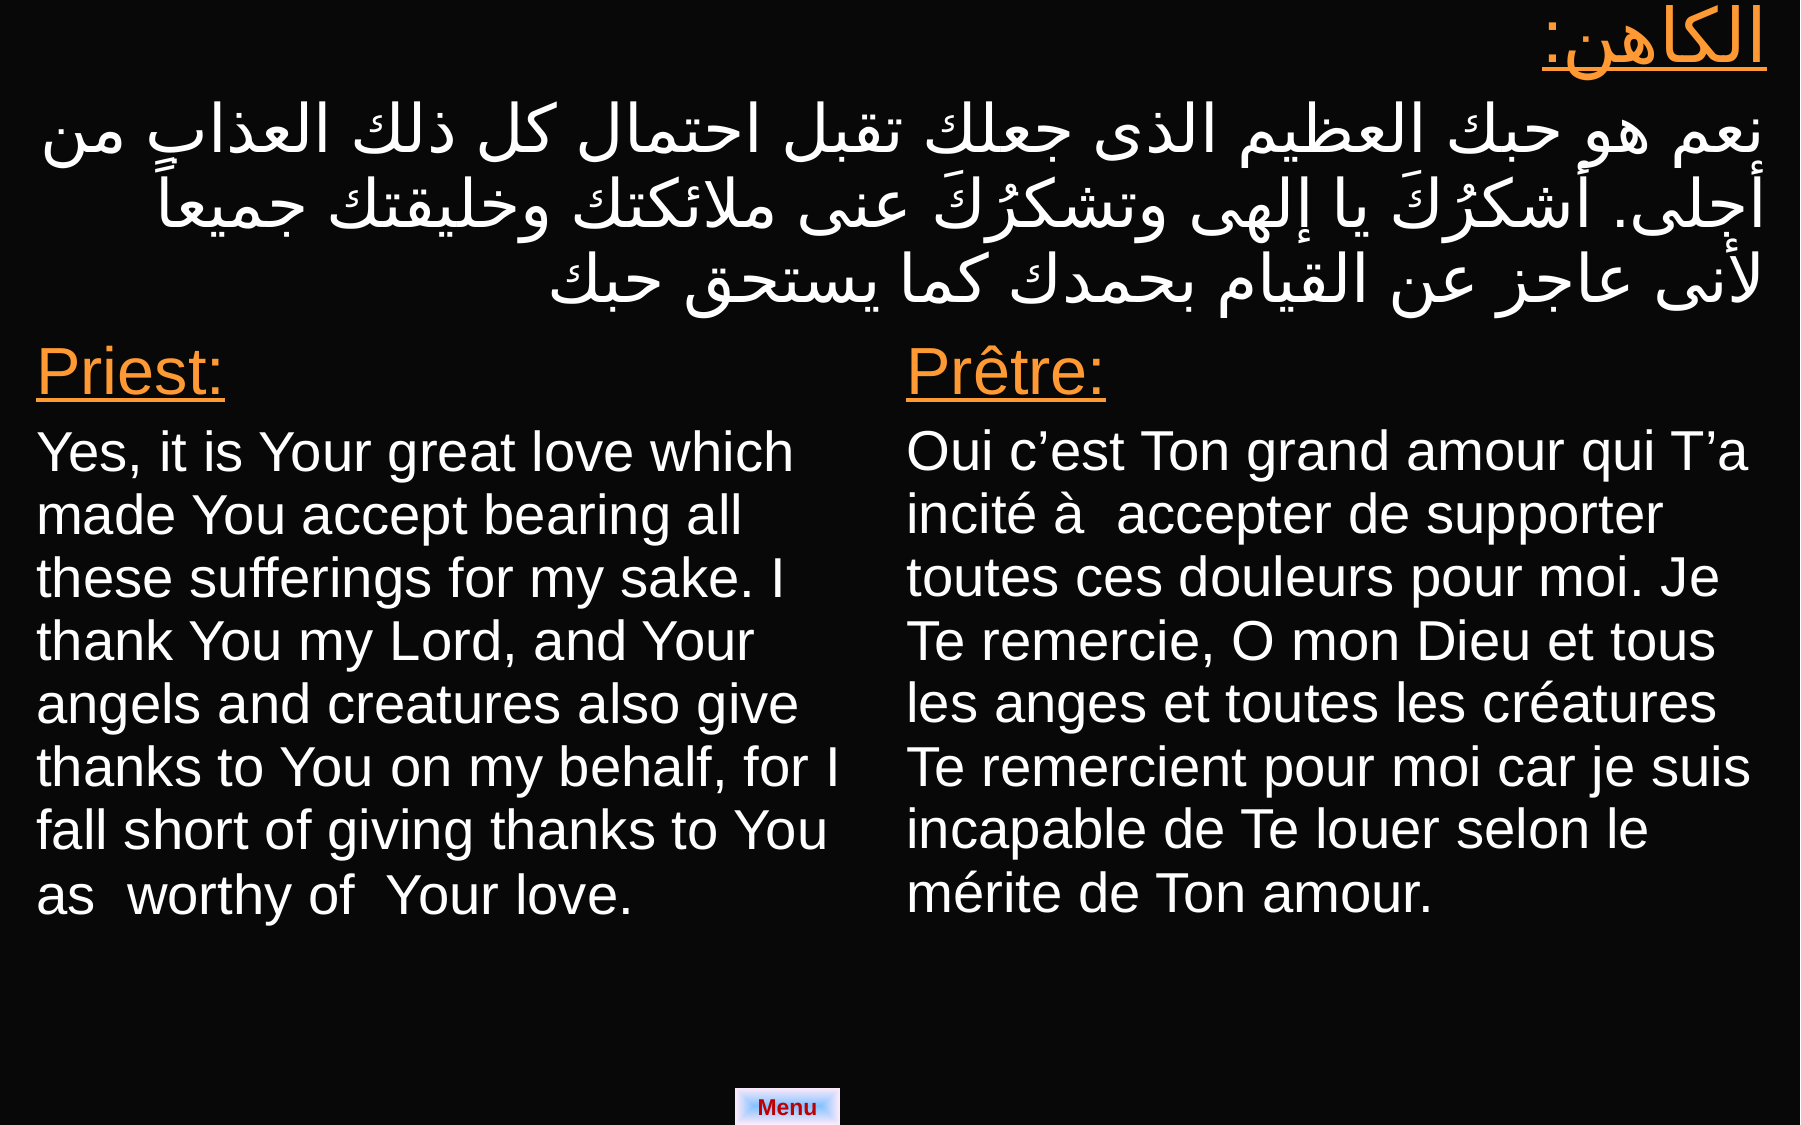

| الكاهن: نعم هو حبك العظيم الذى جعلك تقبل احتمال كل ذلك العذاب من أجلى. أشكرُكَ يا إلهى وتشكرُكَ عنى ملائكتك وخليقتك جميعاً لأنى عاجز عن القيام بحمدك كما يستحق حبك |  |
| --- | --- |
| Priest: Yes, it is Your great love which made You accept bearing all these sufferings for my sake. I thank You my Lord, and Your angels and creatures also give thanks to You on my behalf, for I fall short of giving thanks to You as worthy of Your love. | Prêtre: Oui c’est Ton grand amour qui T’a incité à accepter de supporter toutes ces douleurs pour moi. Je Te remercie, O mon Dieu et tous les anges et toutes les créatures Te remercient pour moi car je suis incapable de Te louer selon le mérite de Ton amour. |

Menu